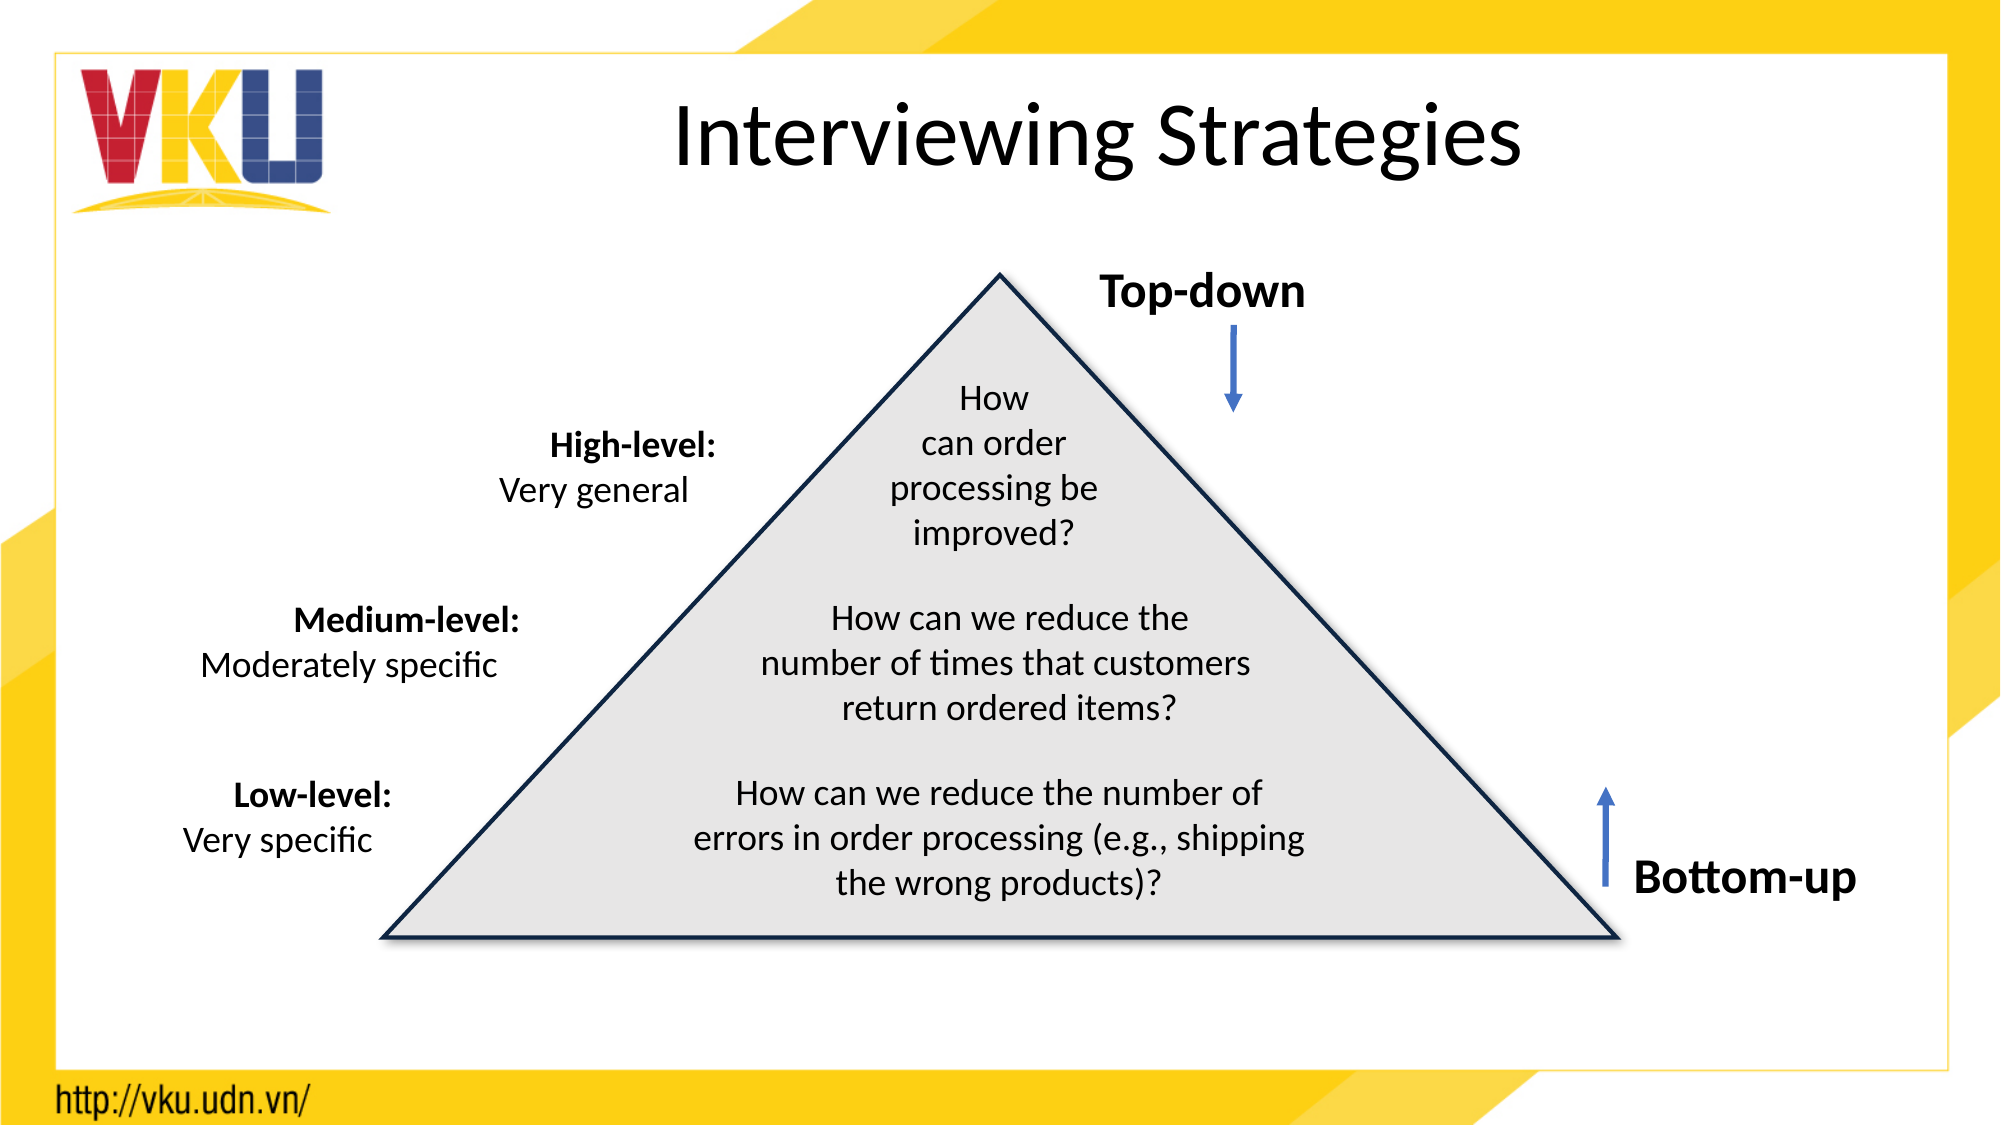

# Interviewing Strategies
Top-down

How
can order
processing be
improved?
      High-level:
Very general
How can we reduce the
number of times that customers
return ordered items?
           Medium-level:
Moderately specific
How can we reduce the number of
errors in order processing (e.g., shipping
the wrong products)?
      Low-level:
Very specific
Bottom-up